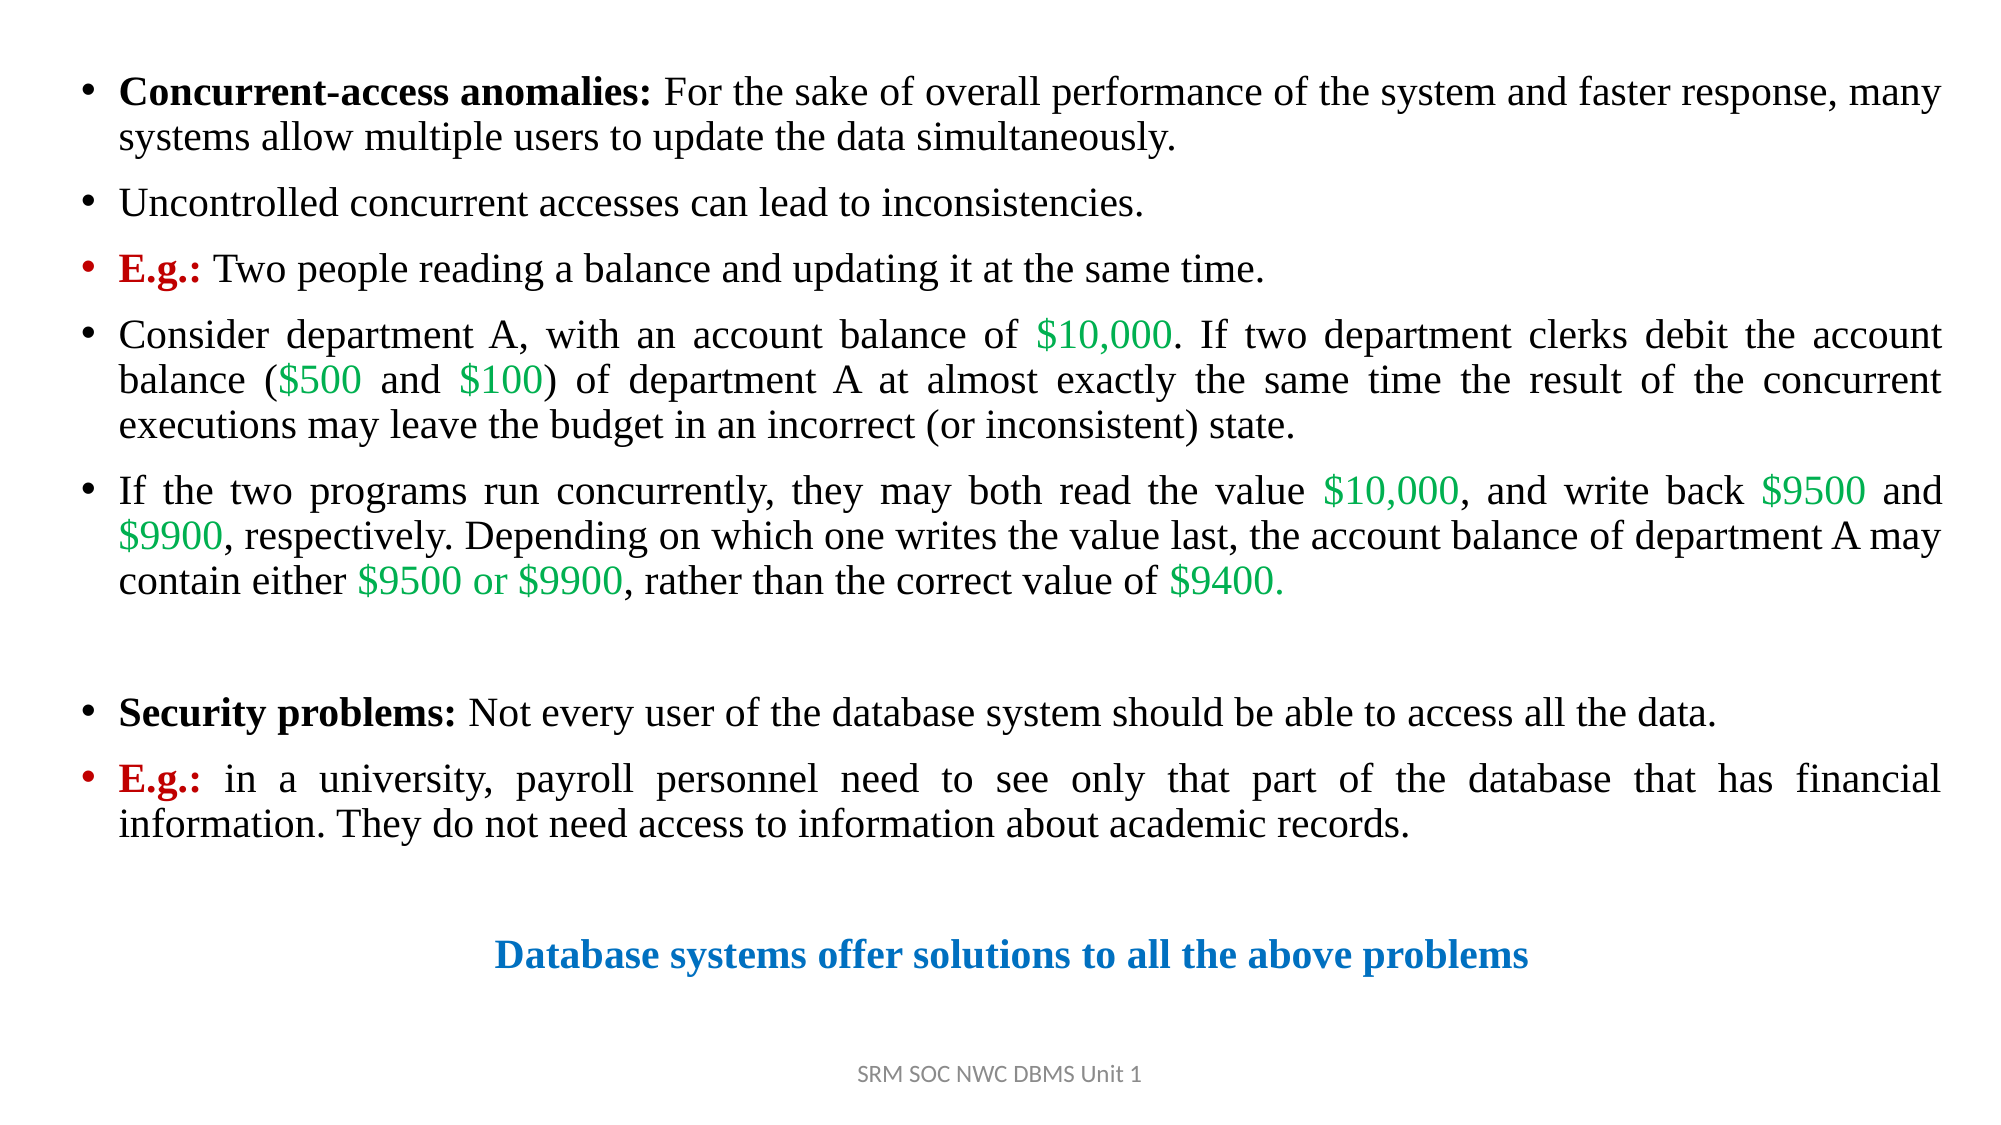

Concurrent-access anomalies: For the sake of overall performance of the system and faster response, many systems allow multiple users to update the data simultaneously.
Uncontrolled concurrent accesses can lead to inconsistencies.
E.g.: Two people reading a balance and updating it at the same time.
Consider department A, with an account balance of $10,000. If two department clerks debit the account balance ($500 and $100) of department A at almost exactly the same time the result of the concurrent executions may leave the budget in an incorrect (or inconsistent) state.
If the two programs run concurrently, they may both read the value $10,000, and write back $9500 and $9900, respectively. Depending on which one writes the value last, the account balance of department A may contain either $9500 or $9900, rather than the correct value of $9400.

Security problems: Not every user of the database system should be able to access all the data.
E.g.: in a university, payroll personnel need to see only that part of the database that has financial information. They do not need access to information about academic records.

Database systems offer solutions to all the above problems

SRM SOC NWC DBMS Unit 1